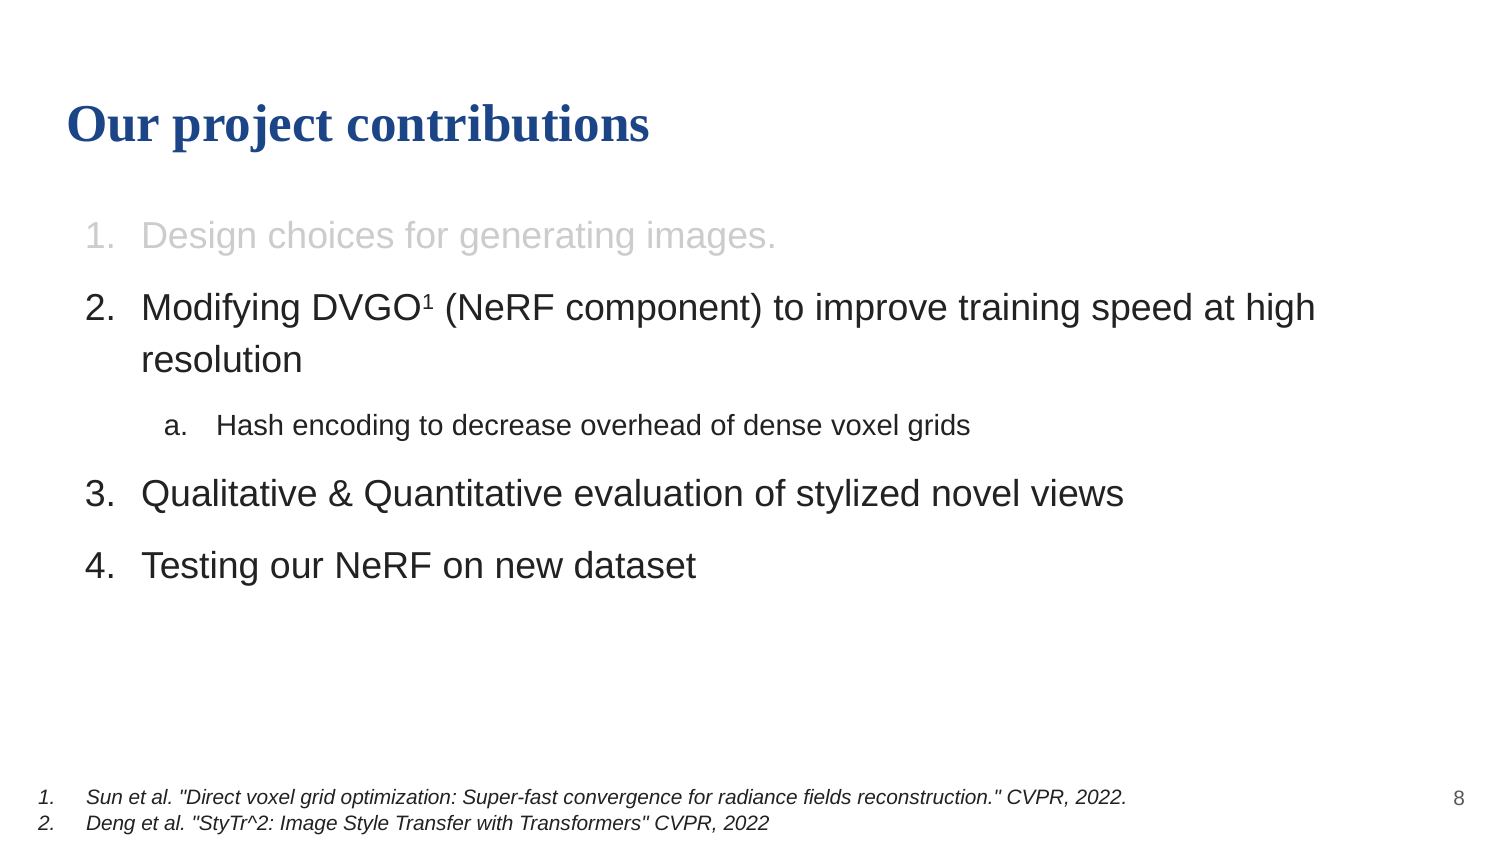

# Our project contributions
Design choices for generating images.
Modifying DVGO1 (NeRF component) to improve training speed at high resolution
Hash encoding to decrease overhead of dense voxel grids
Qualitative & Quantitative evaluation of stylized novel views
Testing our NeRF on new dataset
8
Sun et al. "Direct voxel grid optimization: Super-fast convergence for radiance fields reconstruction." CVPR, 2022.
Deng et al. "StyTr^2: Image Style Transfer with Transformers" CVPR, 2022